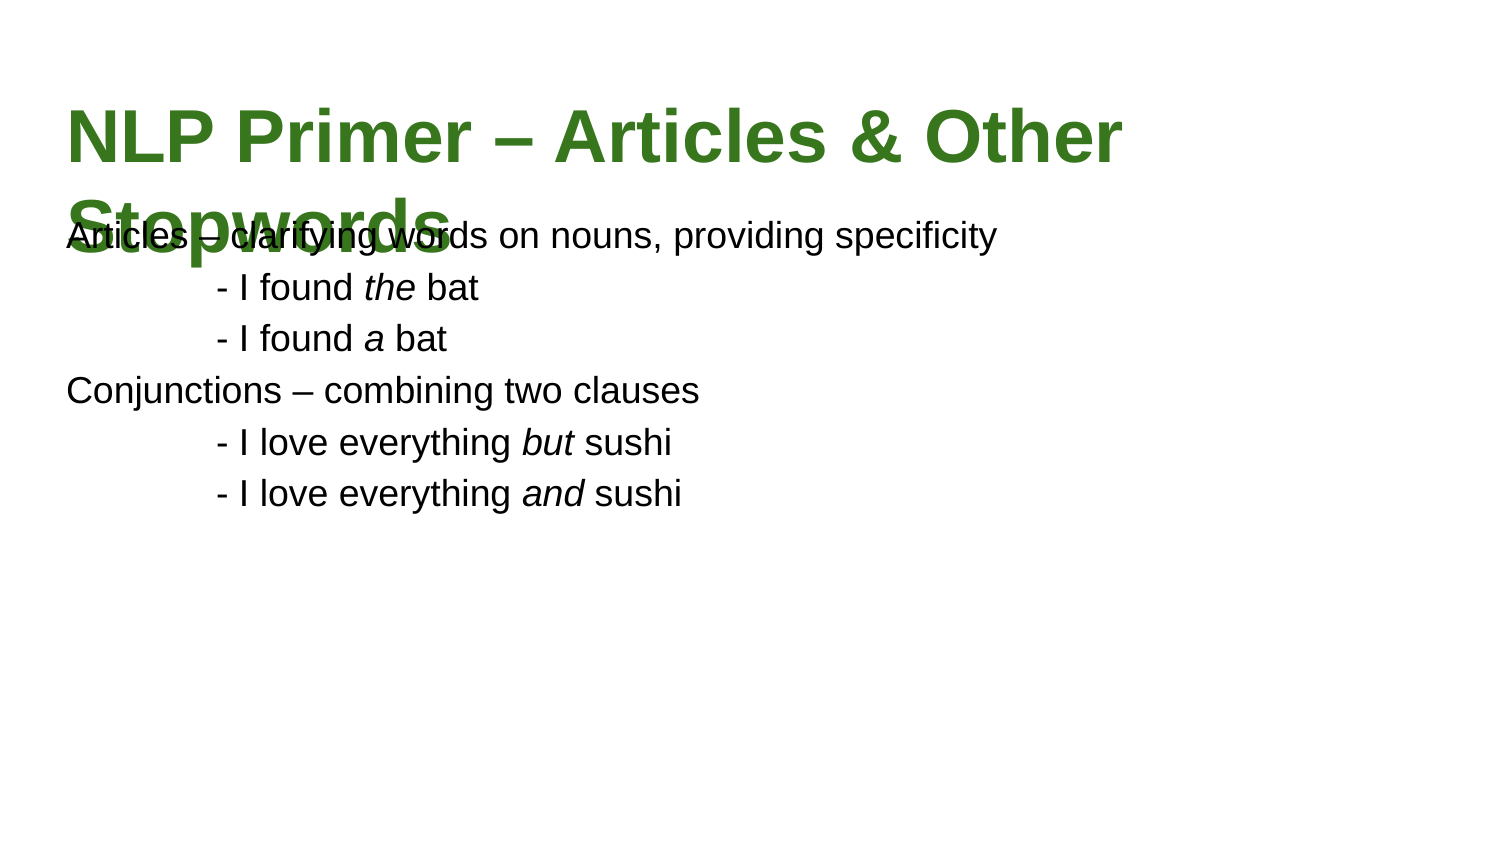

# NLP Primer – Articles & Other Stopwords
Articles – clarifying words on nouns, providing specificity
	- I found the bat
	- I found a bat
Conjunctions – combining two clauses
	- I love everything but sushi
	- I love everything and sushi